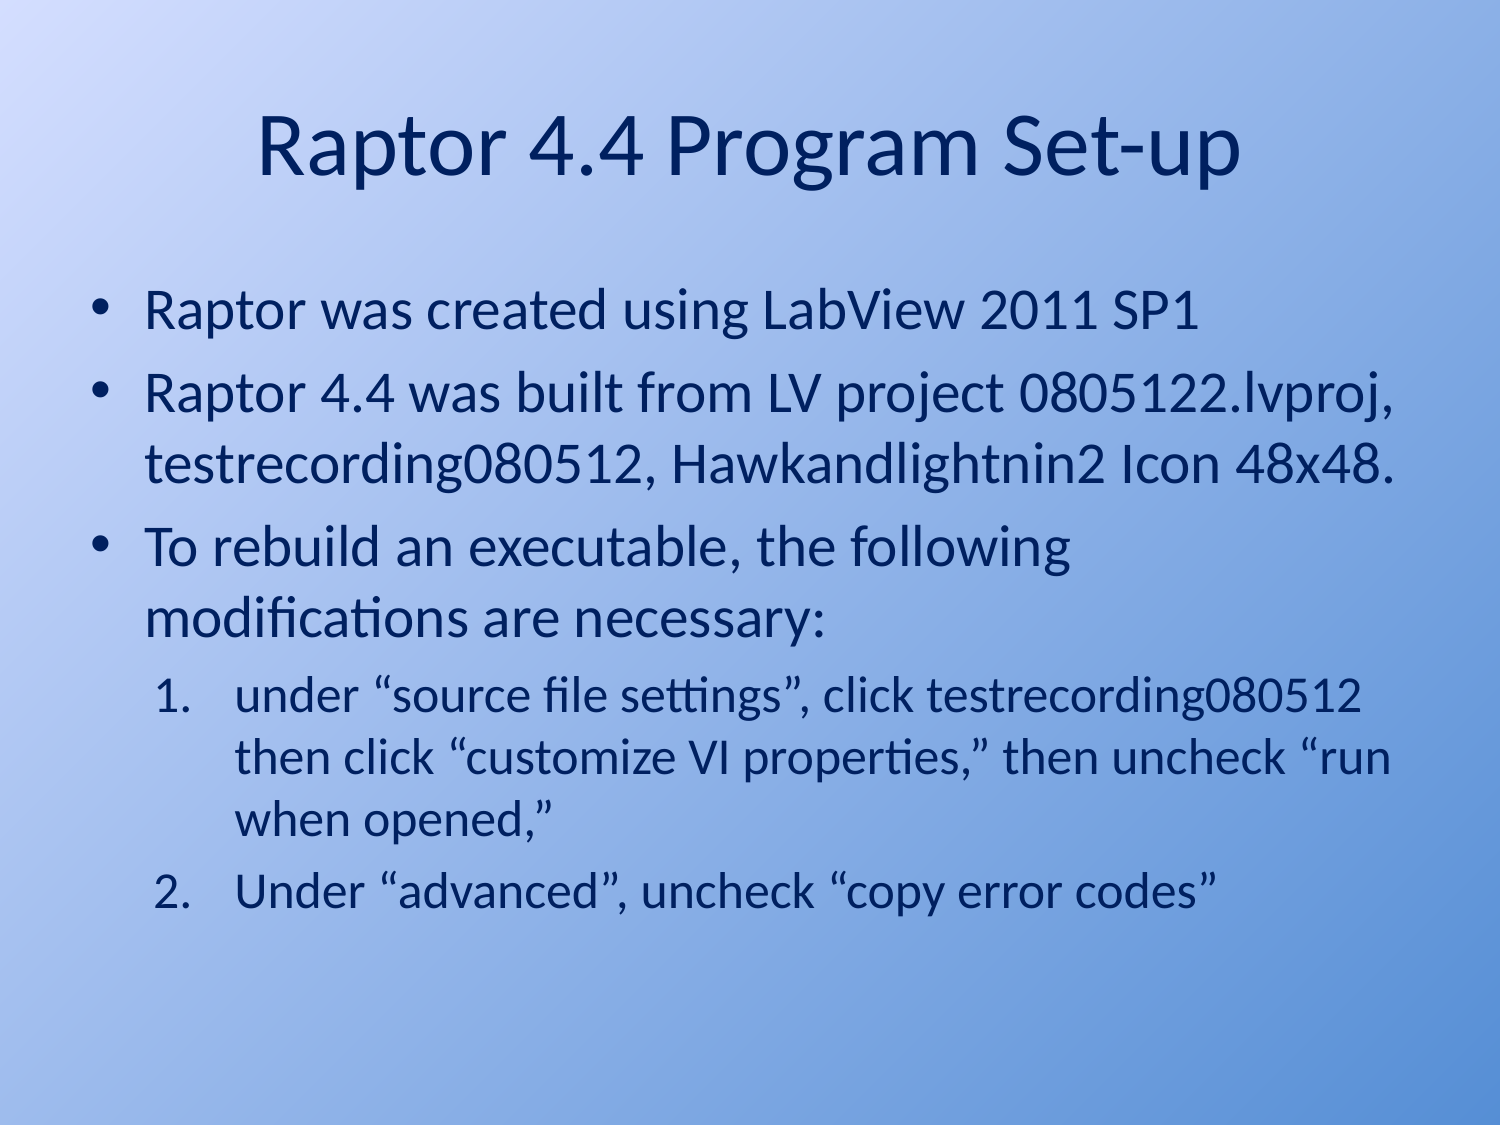

# Raptor 4.4 Program Set-up
Raptor was created using LabView 2011 SP1
Raptor 4.4 was built from LV project 0805122.lvproj, testrecording080512, Hawkandlightnin2 Icon 48x48.
To rebuild an executable, the following modifications are necessary:
under “source file settings”, click testrecording080512 then click “customize VI properties,” then uncheck “run when opened,”
Under “advanced”, uncheck “copy error codes”